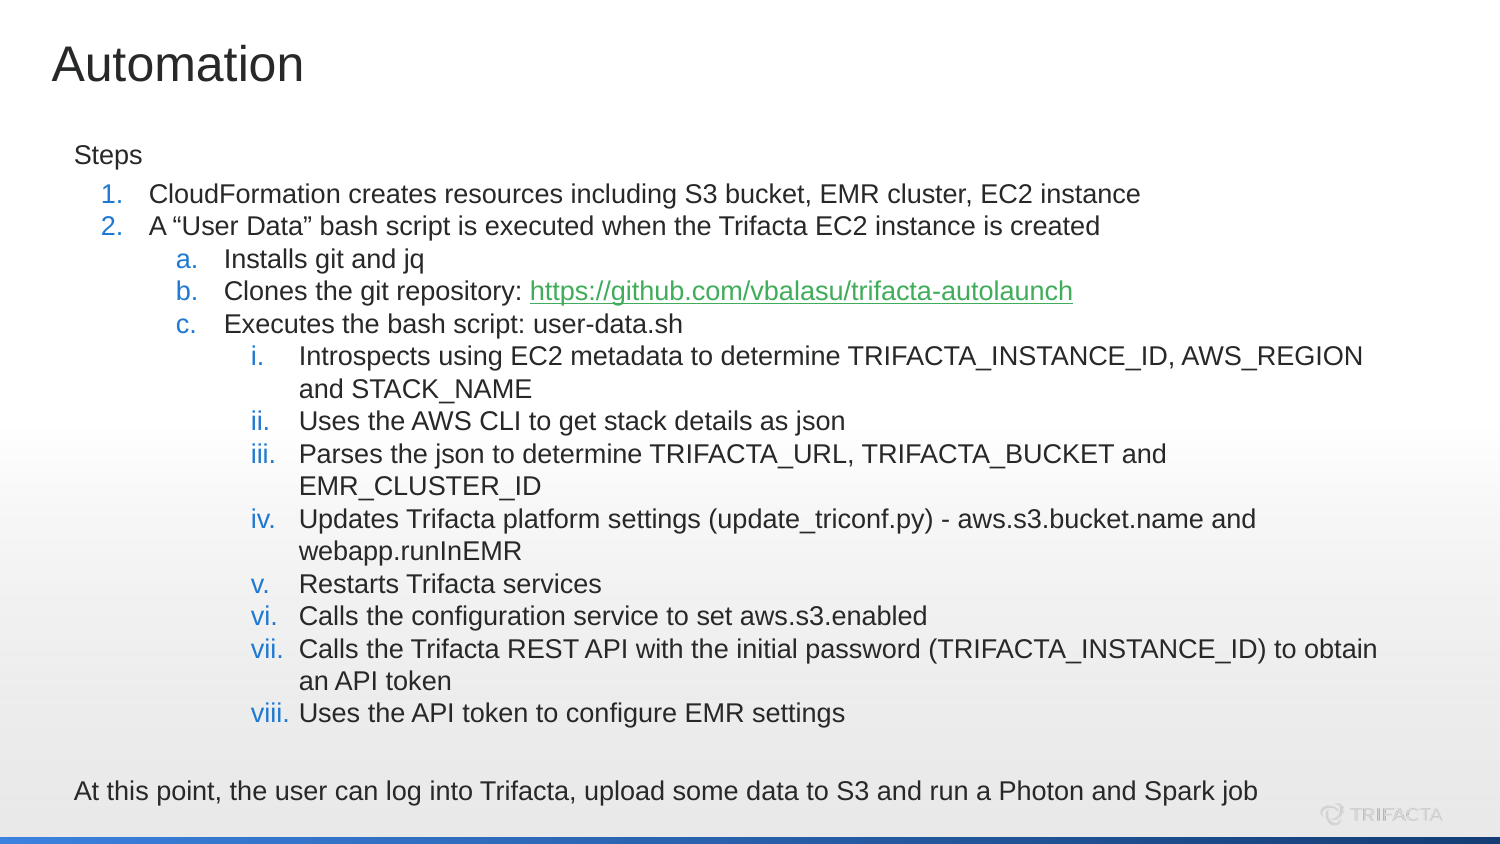

# Automation
Steps
CloudFormation creates resources including S3 bucket, EMR cluster, EC2 instance
A “User Data” bash script is executed when the Trifacta EC2 instance is created
Installs git and jq
Clones the git repository: https://github.com/vbalasu/trifacta-autolaunch
Executes the bash script: user-data.sh
Introspects using EC2 metadata to determine TRIFACTA_INSTANCE_ID, AWS_REGION and STACK_NAME
Uses the AWS CLI to get stack details as json
Parses the json to determine TRIFACTA_URL, TRIFACTA_BUCKET and EMR_CLUSTER_ID
Updates Trifacta platform settings (update_triconf.py) - aws.s3.bucket.name and webapp.runInEMR
Restarts Trifacta services
Calls the configuration service to set aws.s3.enabled
Calls the Trifacta REST API with the initial password (TRIFACTA_INSTANCE_ID) to obtain an API token
Uses the API token to configure EMR settings

At this point, the user can log into Trifacta, upload some data to S3 and run a Photon and Spark job